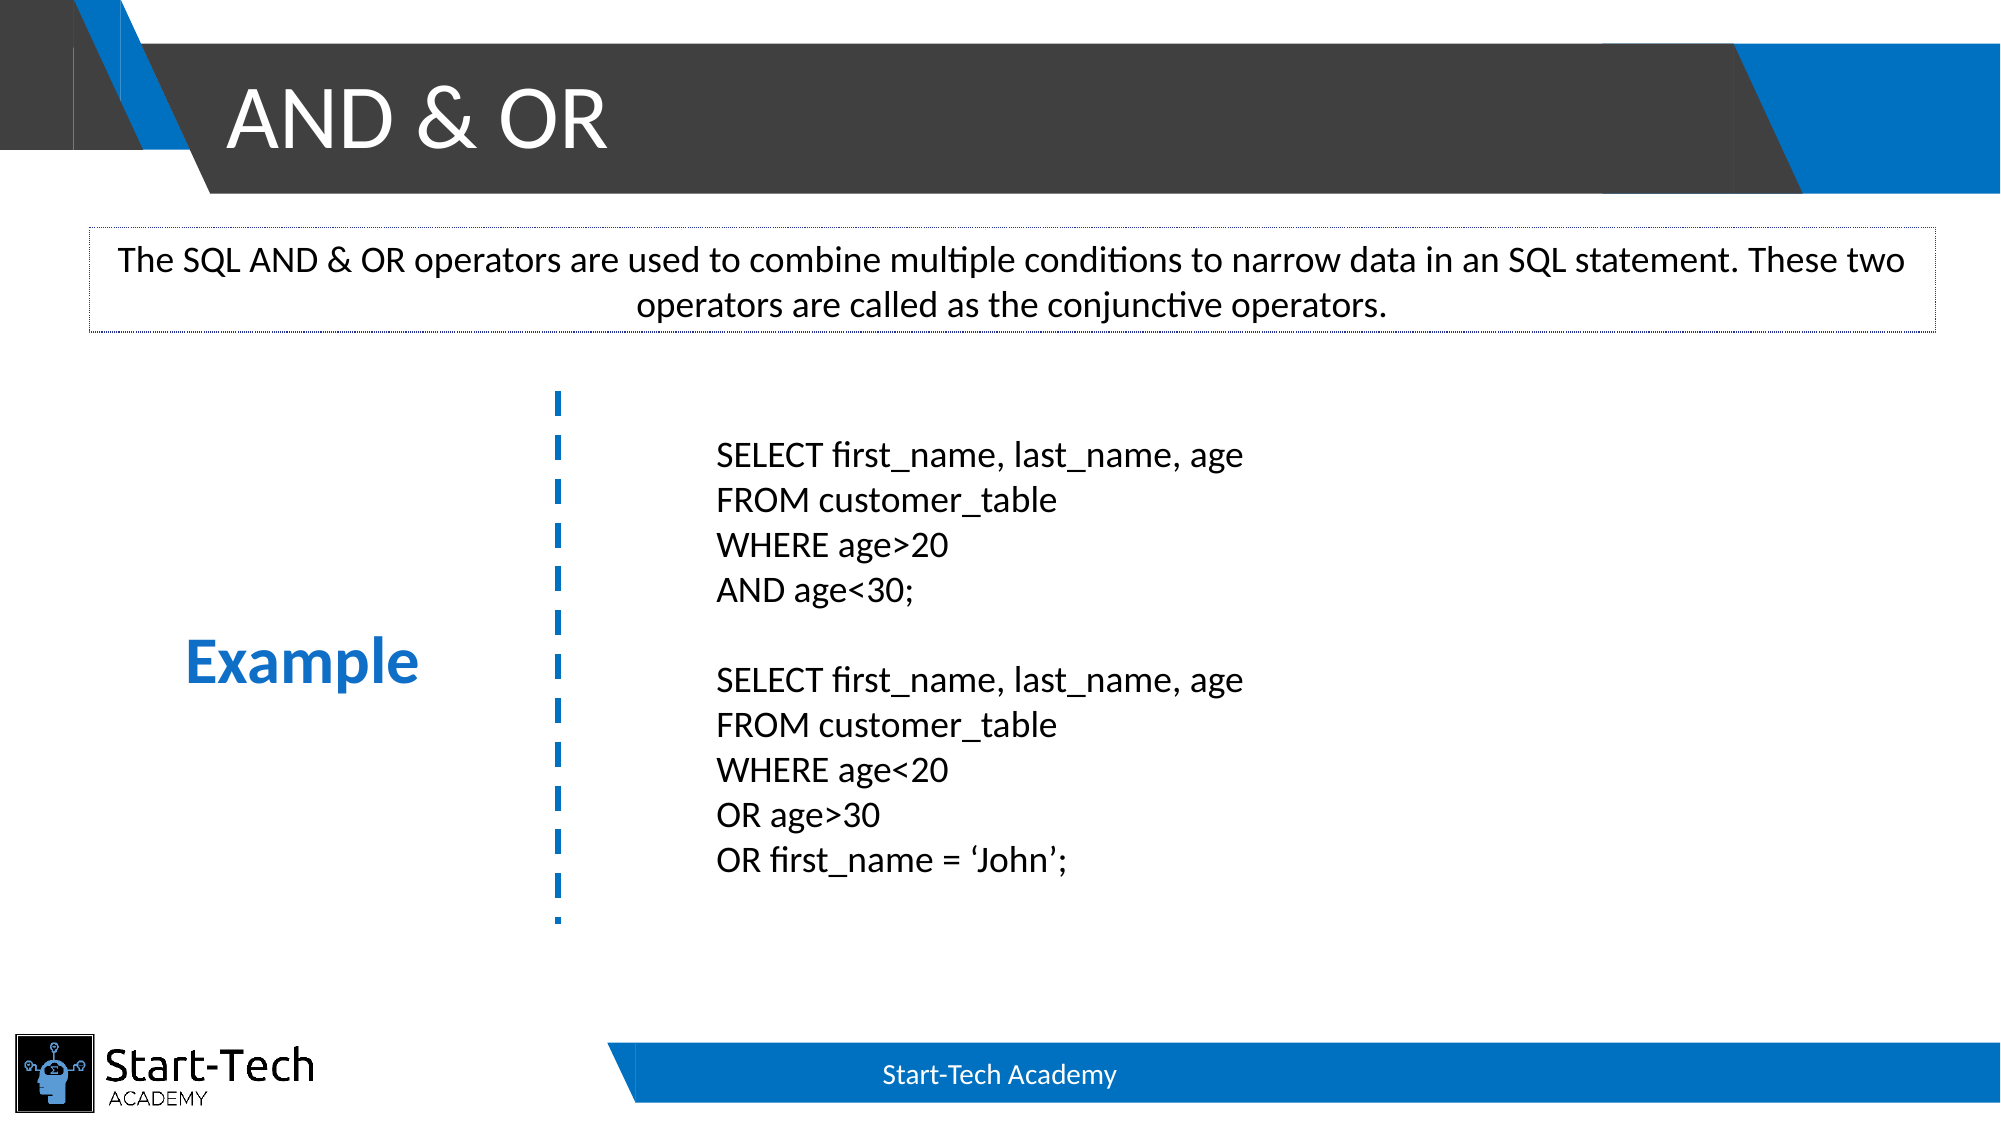

# AND & OR
The SQL AND & OR operators are used to combine multiple conditions to narrow data in an SQL statement. These two operators are called as the conjunctive operators.
SELECT first_name, last_name, age
FROM customer_table
WHERE age>20
AND age<30;

SELECT first_name, last_name, age
FROM customer_table
WHERE age<20
OR age>30
OR first_name = ‘John’;
Example
Start-Tech Academy